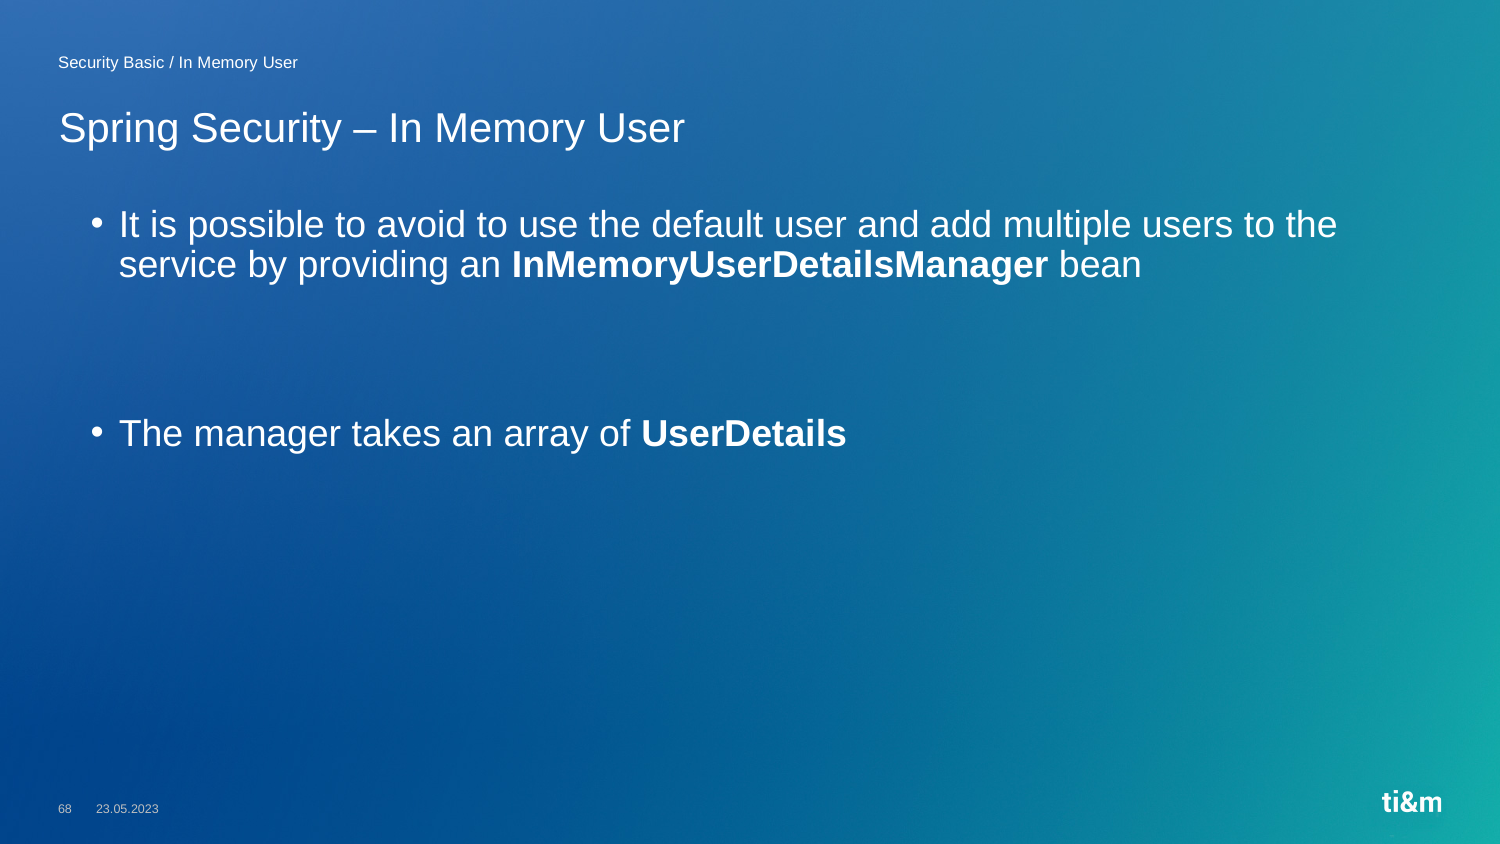

Security Basic / In Memory User
# Spring Security – In Memory User
It is possible to avoid to use the default user and add multiple users to the service by providing an InMemoryUserDetailsManager bean

The manager takes an array of UserDetails

68
23.05.2023